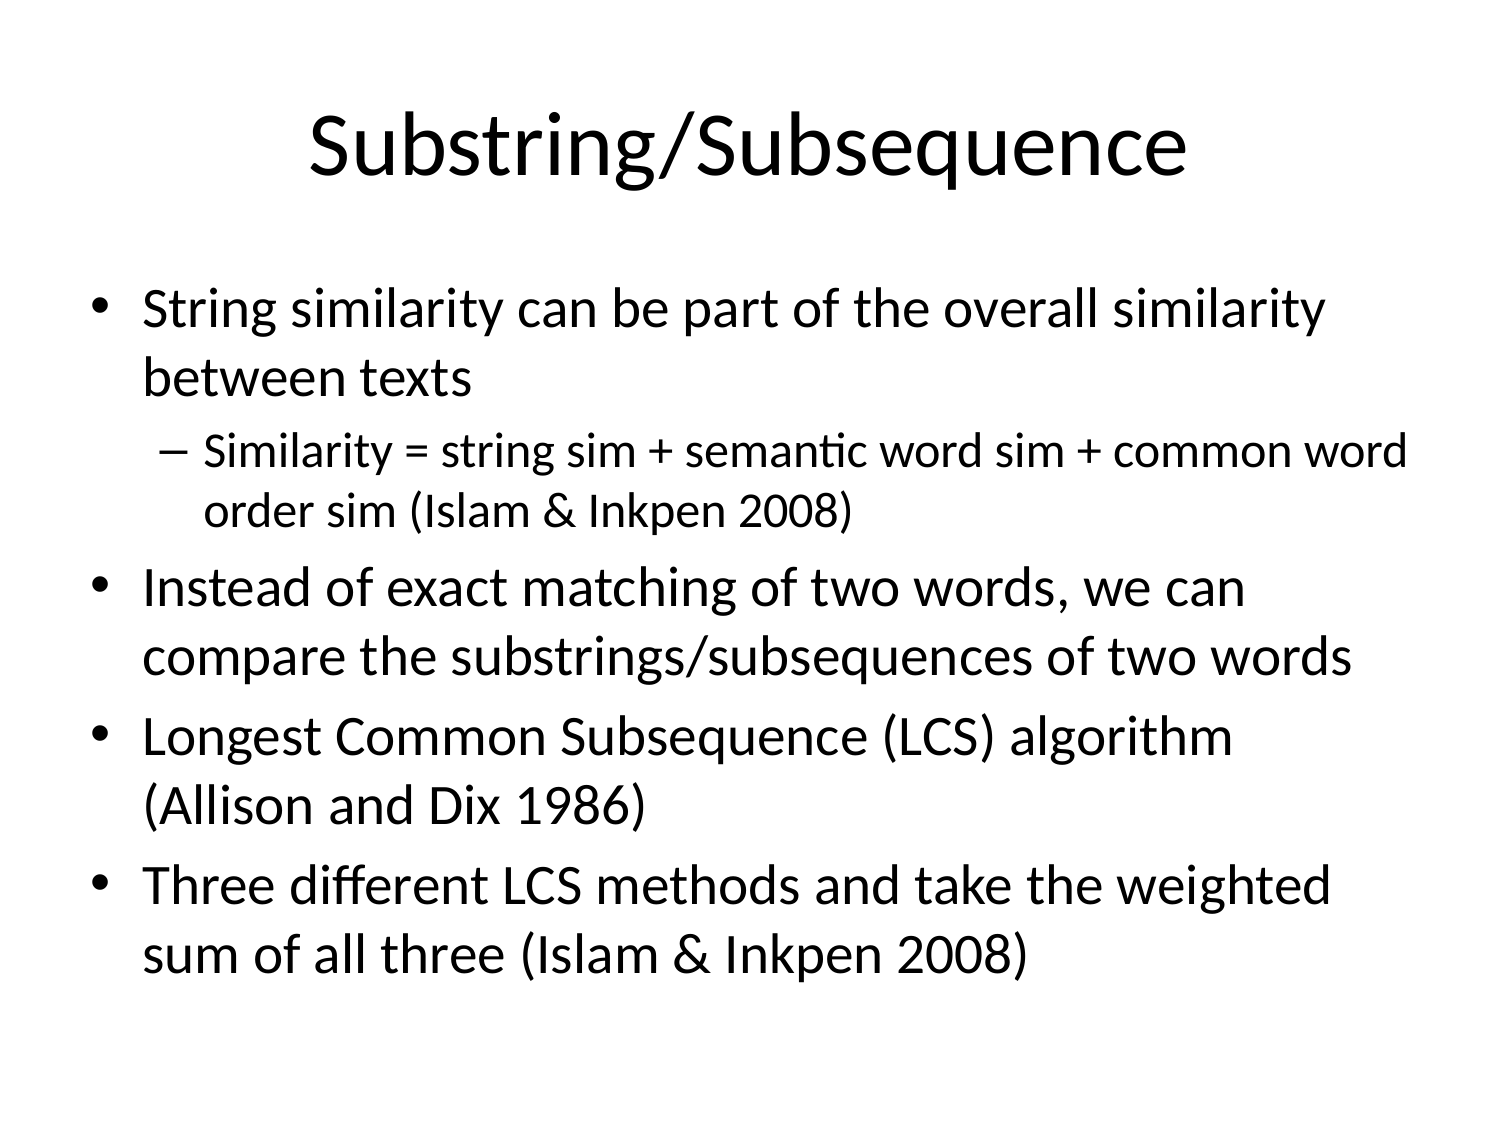

# Substring/Subsequence
String similarity can be part of the overall similarity between texts
Similarity = string sim + semantic word sim + common word order sim (Islam & Inkpen 2008)
Instead of exact matching of two words, we can compare the substrings/subsequences of two words
Longest Common Subsequence (LCS) algorithm (Allison and Dix 1986)
Three different LCS methods and take the weighted sum of all three (Islam & Inkpen 2008)